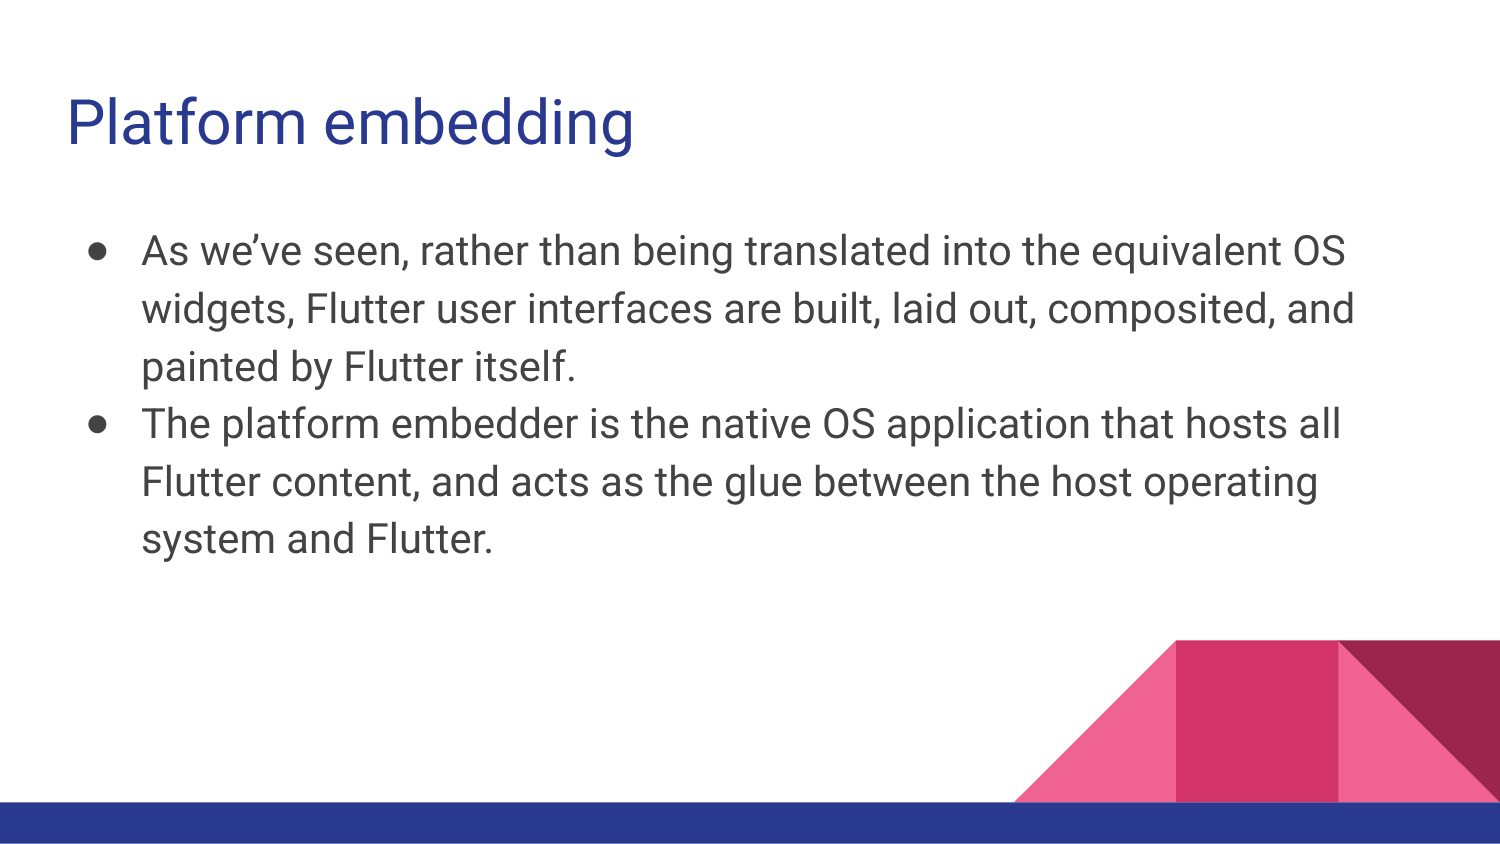

# Platform embedding
As we’ve seen, rather than being translated into the equivalent OS widgets, Flutter user interfaces are built, laid out, composited, and painted by Flutter itself.
The platform embedder is the native OS application that hosts all Flutter content, and acts as the glue between the host operating system and Flutter.